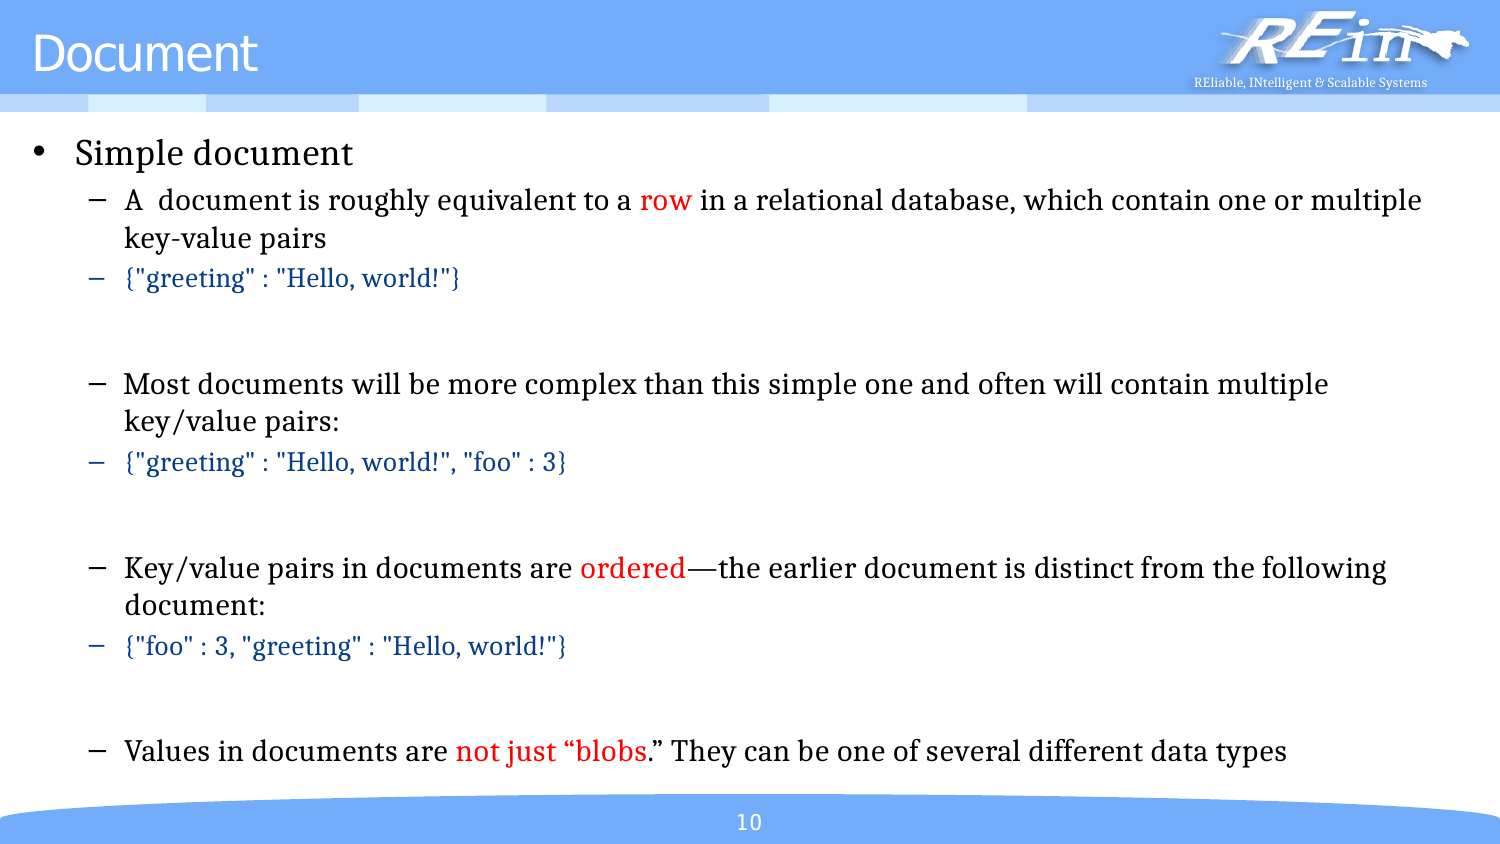

# Document
Simple document
A  document is roughly equivalent to a row in a relational database, which contain one or multiple key-value pairs
{"greeting" : "Hello, world!"}

Most documents will be more complex than this simple one and often will contain multiple key/value pairs:
{"greeting" : "Hello, world!", "foo" : 3}

Key/value pairs in documents are ordered—the earlier document is distinct from the following document:
{"foo" : 3, "greeting" : "Hello, world!"}

Values in documents are not just “blobs.” They can be one of several different data types

10